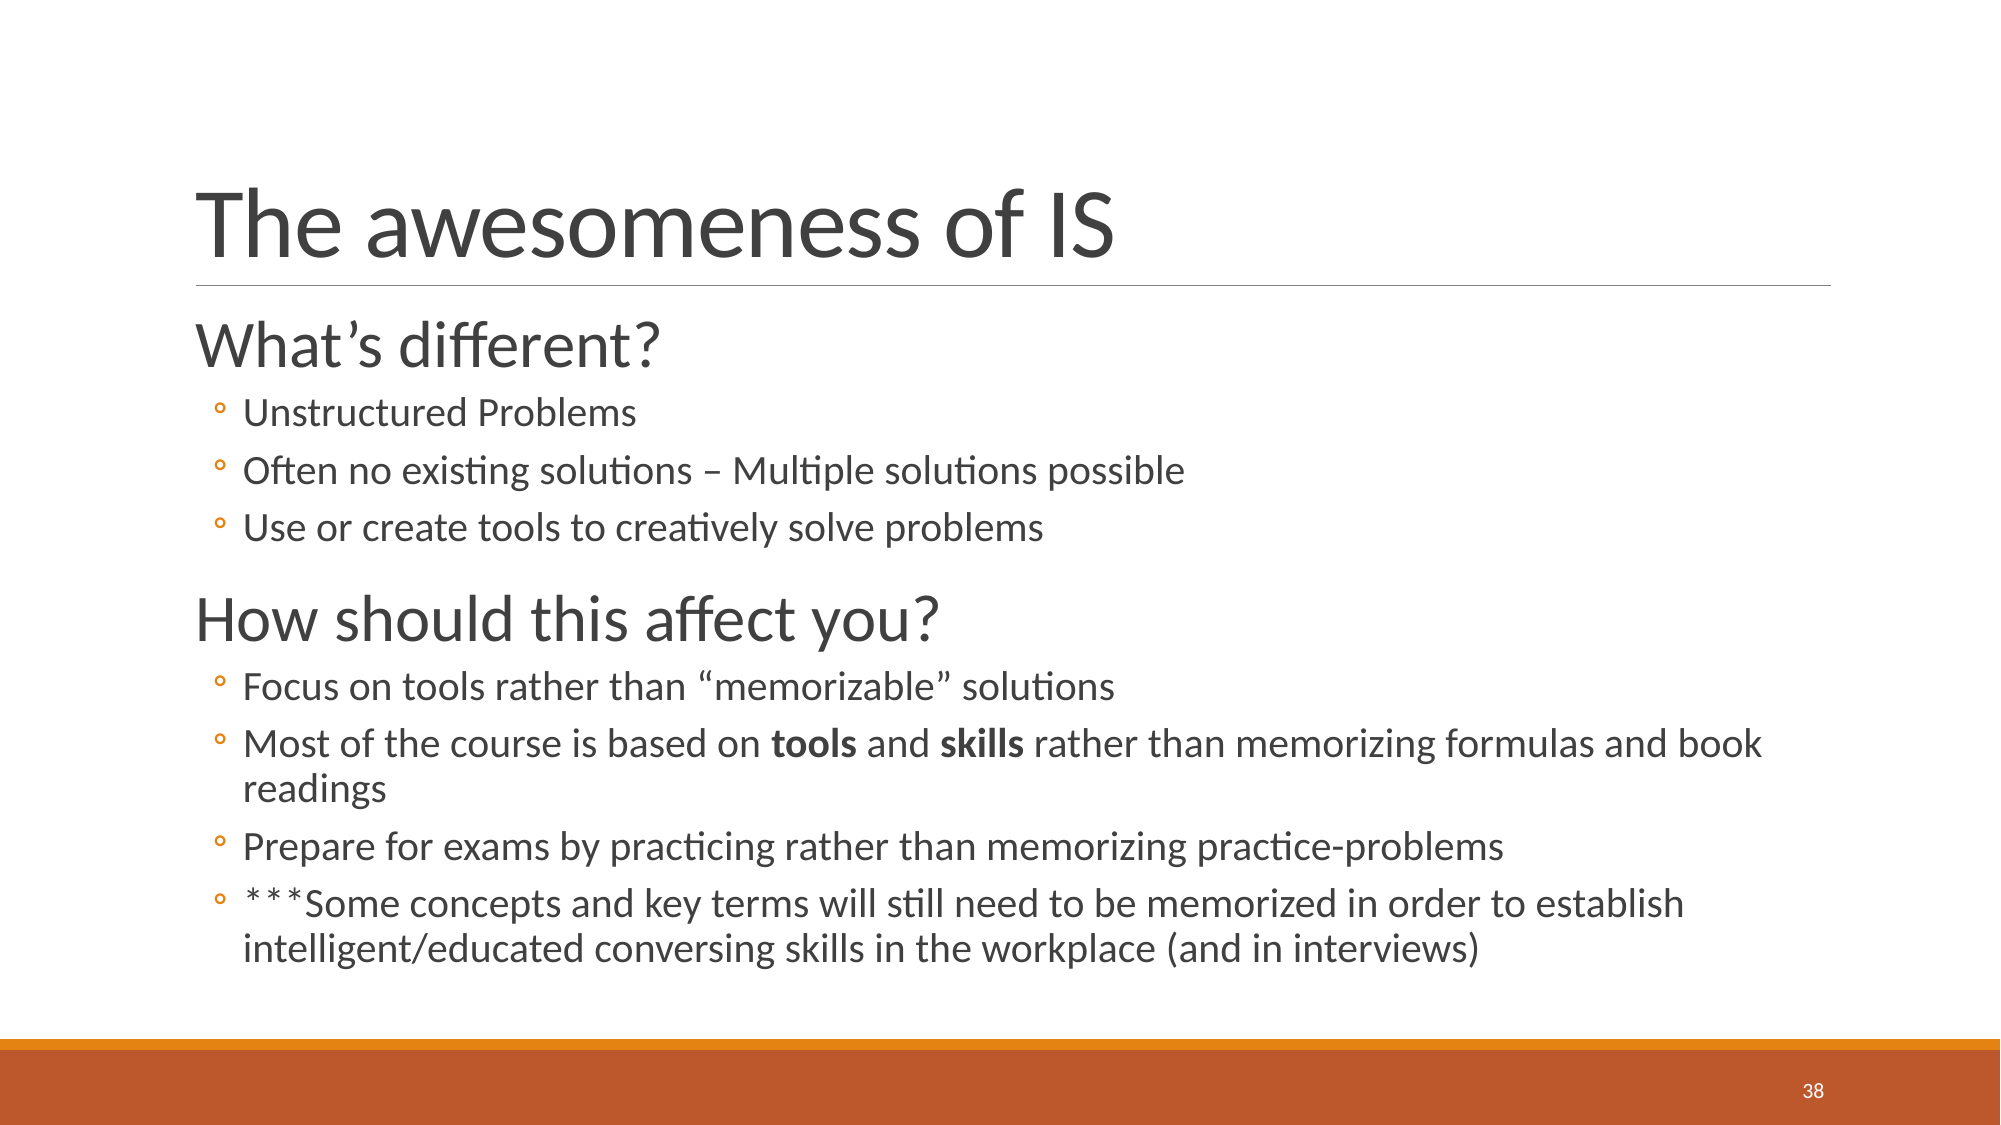

# The awesomeness of IS
What’s different?
Unstructured Problems
Often no existing solutions – Multiple solutions possible
Use or create tools to creatively solve problems
How should this affect you?
Focus on tools rather than “memorizable” solutions
Most of the course is based on tools and skills rather than memorizing formulas and book readings
Prepare for exams by practicing rather than memorizing practice-problems
***Some concepts and key terms will still need to be memorized in order to establish intelligent/educated conversing skills in the workplace (and in interviews)

38